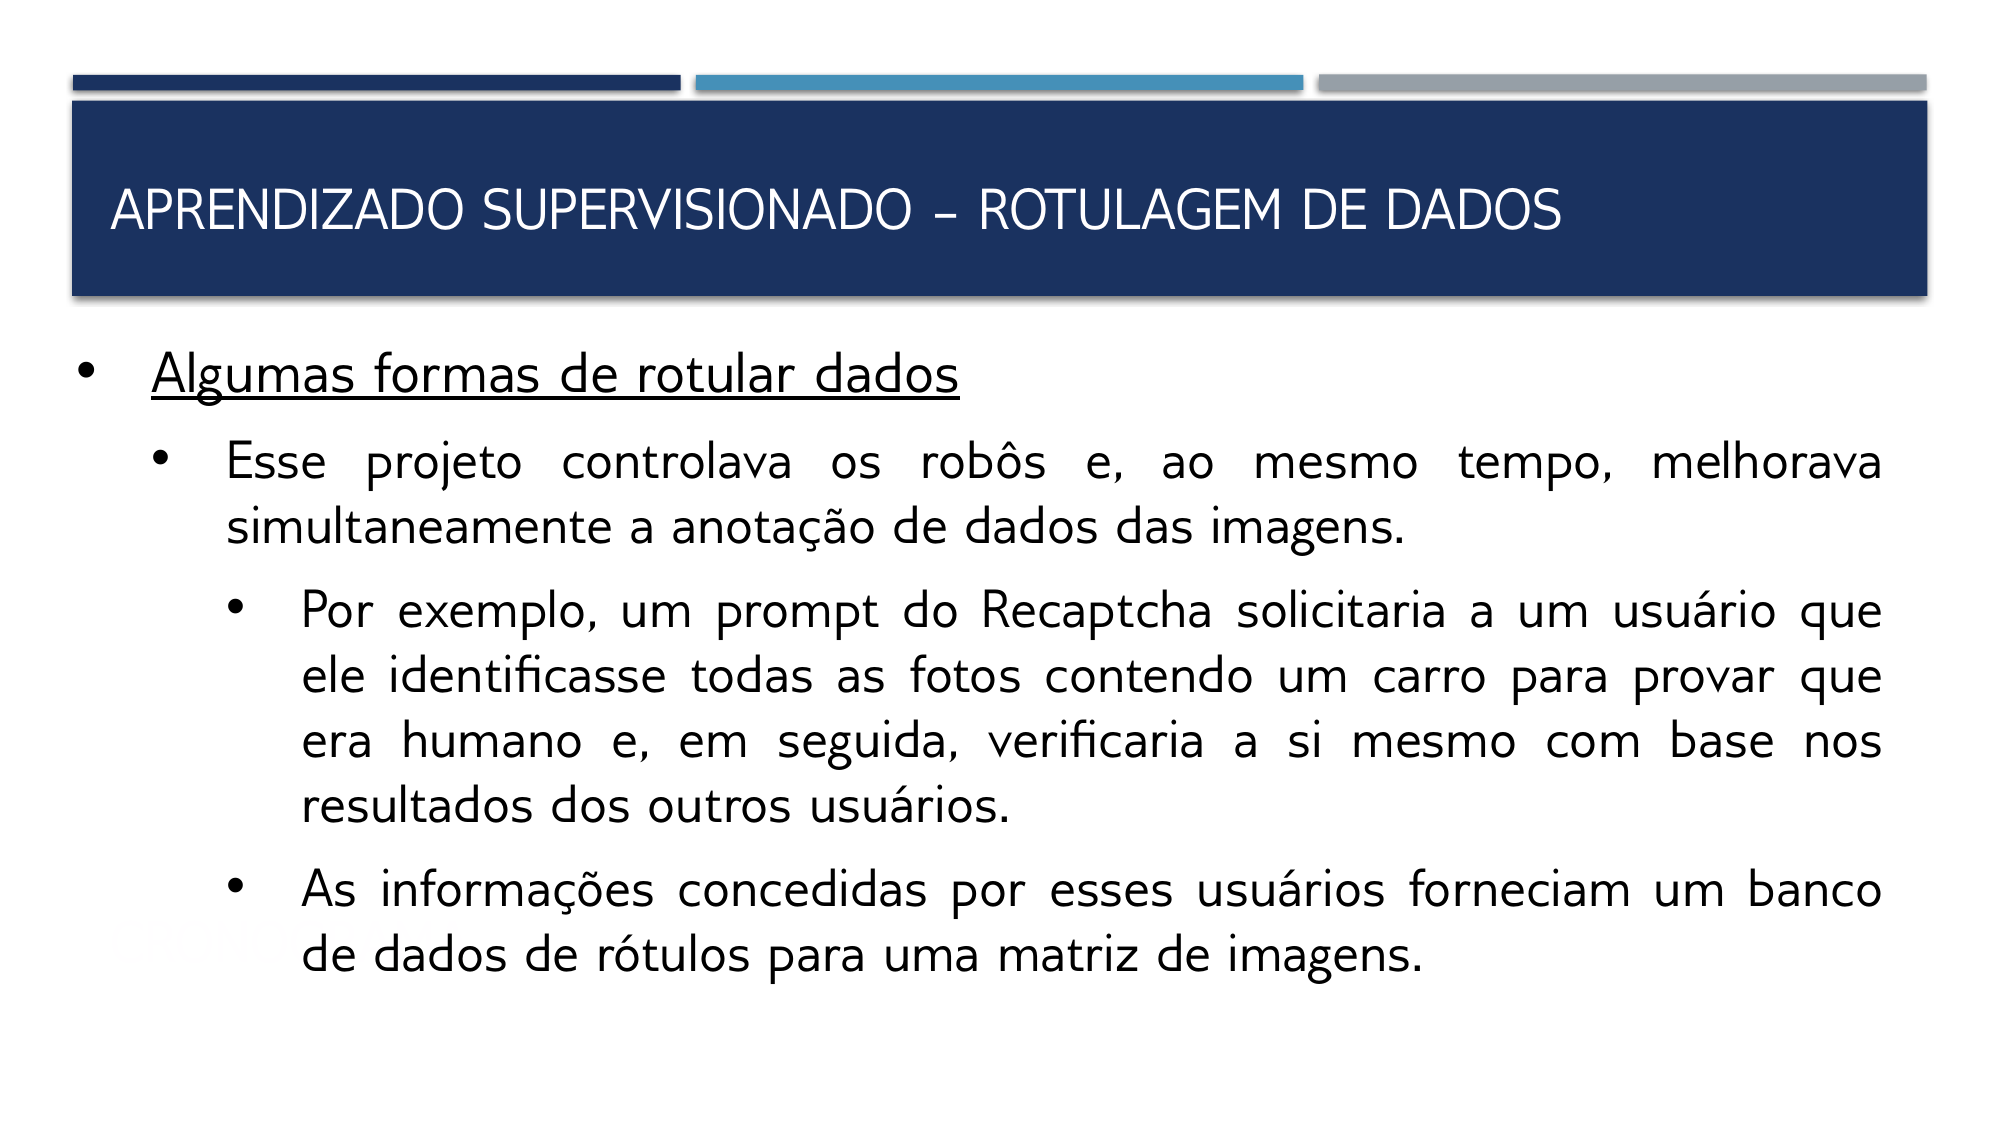

APRENDIZADO SUPERVISIONADO – rotulagem de dados
Algumas formas de rotular dados
Esse projeto controlava os robôs e, ao mesmo tempo, melhorava simultaneamente a anotação de dados das imagens.
Por exemplo, um prompt do Recaptcha solicitaria a um usuário que ele identificasse todas as fotos contendo um carro para provar que era humano e, em seguida, verificaria a si mesmo com base nos resultados dos outros usuários.
As informações concedidas por esses usuários forneciam um banco de dados de rótulos para uma matriz de imagens.
# cronograma